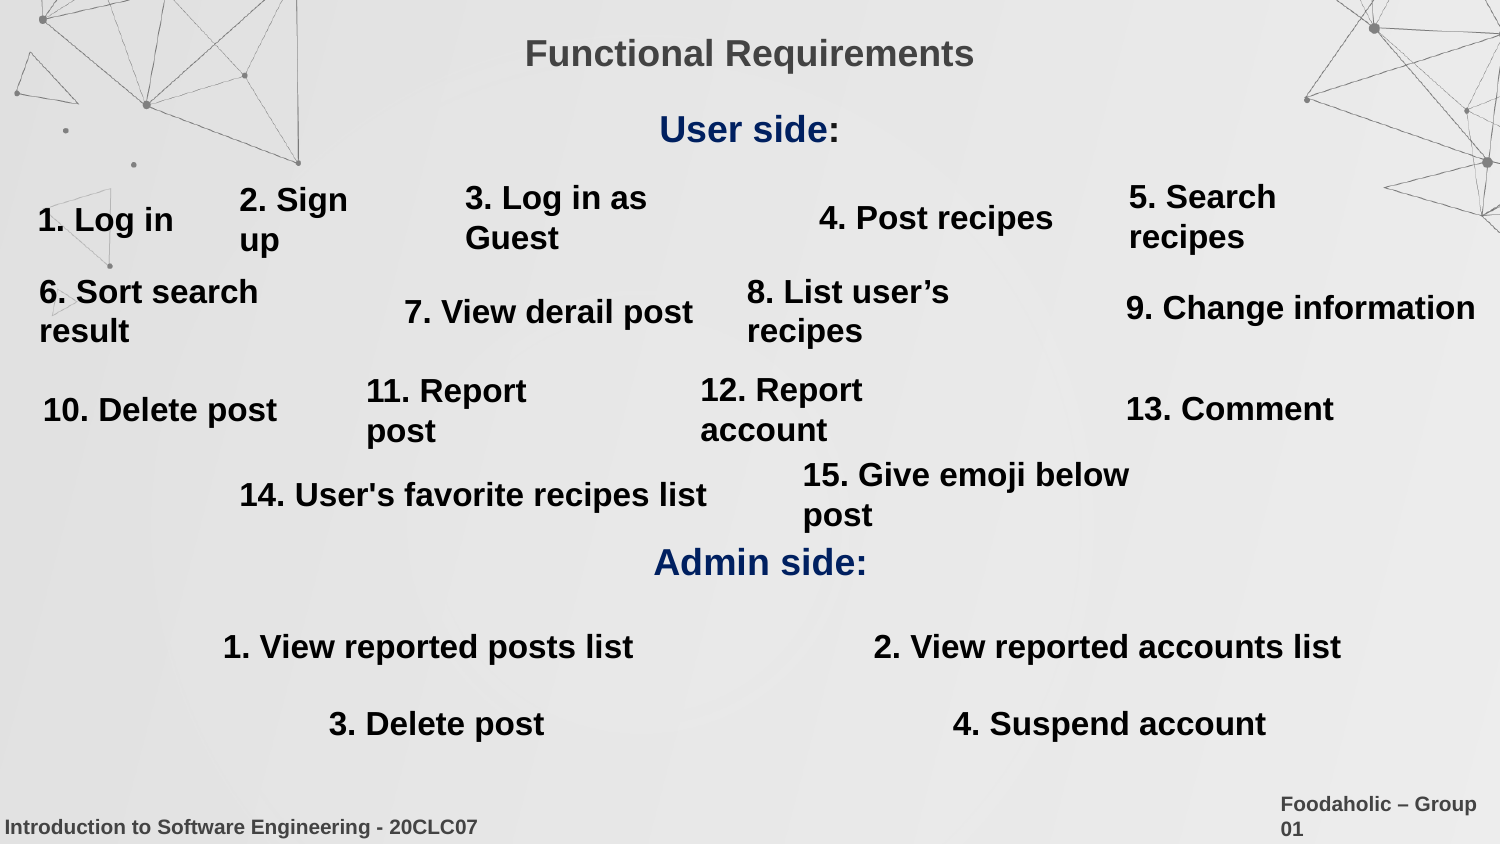

Functional Requirements
# User side:
5. Search recipes
3. Log in as Guest
4. Post recipes
1. Log in
2. Sign up
9. Change information
6. Sort search result
8. List user’s recipes
7. View derail post
13. Comment
10. Delete post
12. Report account
11. Report post
14. User's favorite recipes list
15. Give emoji below post
Admin side:
1. View reported posts list
2. View reported accounts list
3. Delete post
4. Suspend account
Introduction to Software Engineering - 20CLC07
Foodaholic – Group 01